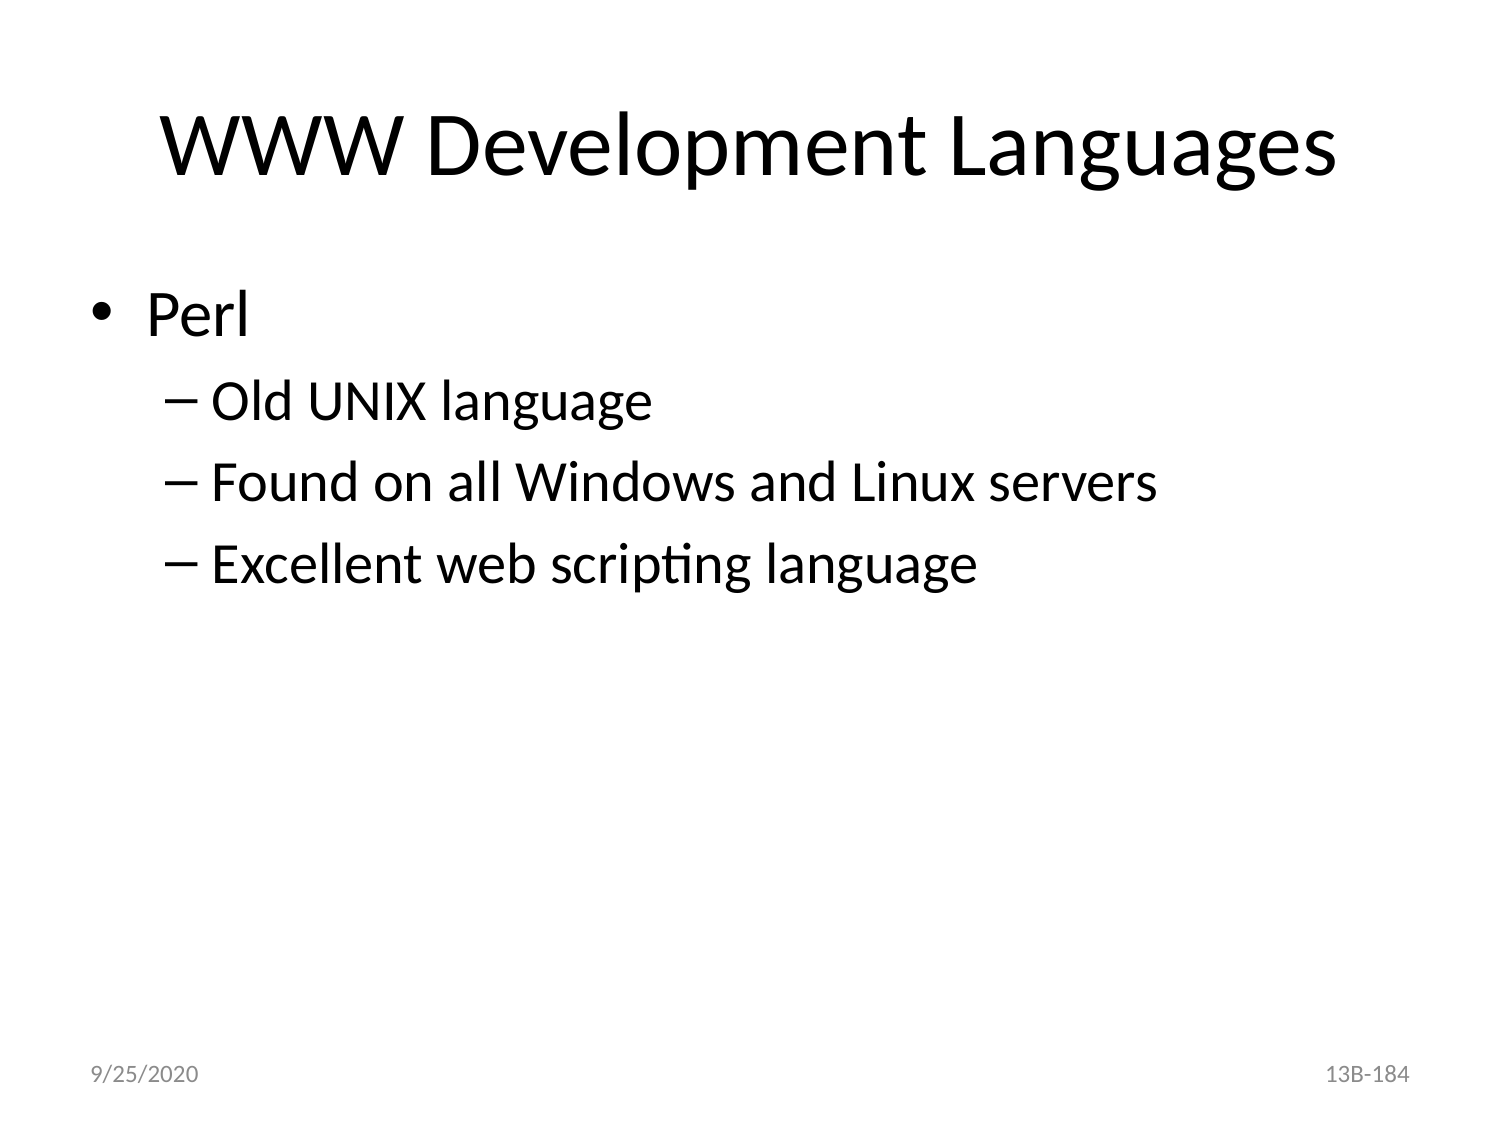

# WWW Development Languages
Perl
Old UNIX language
Found on all Windows and Linux servers
Excellent web scripting language
13B-184
9/25/2020